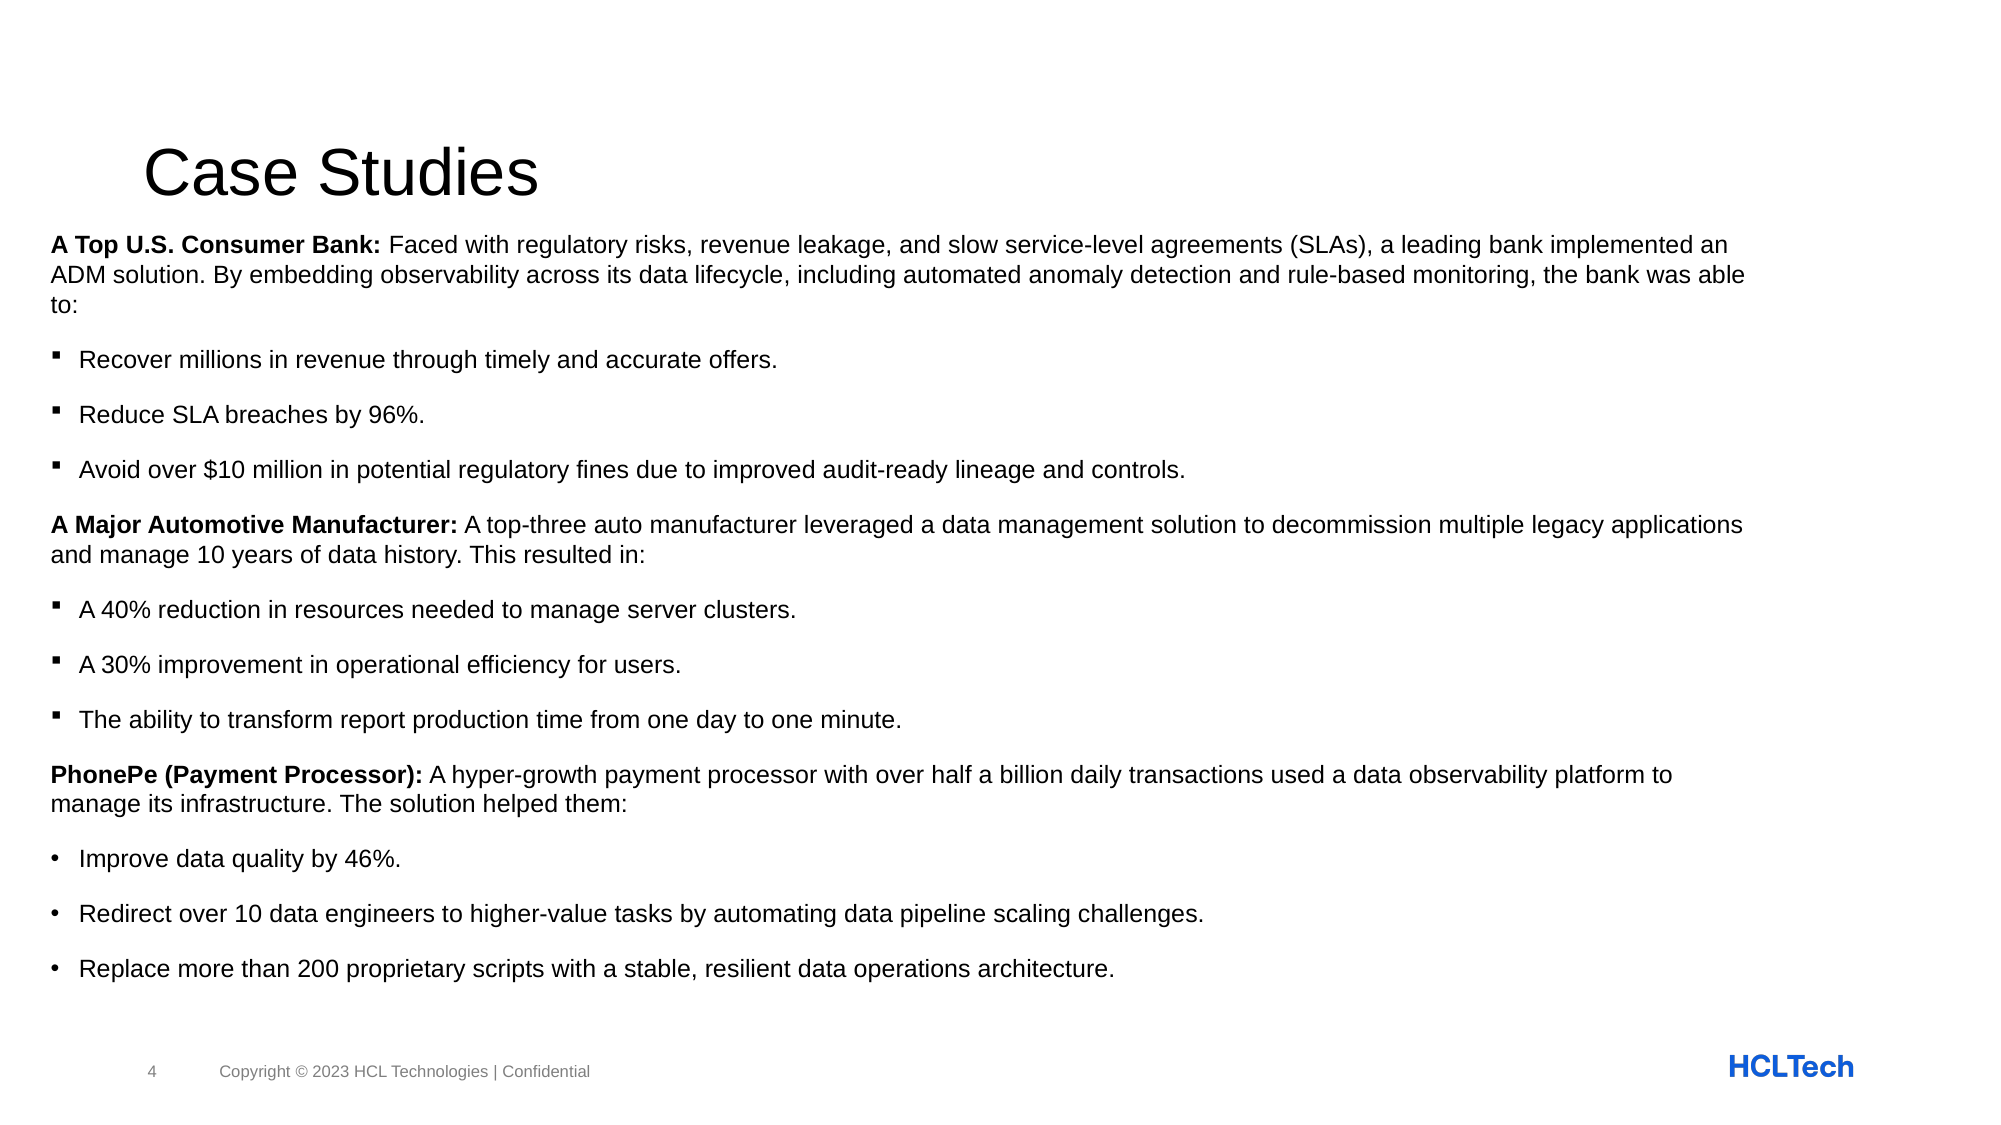

# Case Studies
A Top U.S. Consumer Bank: Faced with regulatory risks, revenue leakage, and slow service-level agreements (SLAs), a leading bank implemented an ADM solution. By embedding observability across its data lifecycle, including automated anomaly detection and rule-based monitoring, the bank was able to:
Recover millions in revenue through timely and accurate offers.
Reduce SLA breaches by 96%.
Avoid over $10 million in potential regulatory fines due to improved audit-ready lineage and controls.
A Major Automotive Manufacturer: A top-three auto manufacturer leveraged a data management solution to decommission multiple legacy applications and manage 10 years of data history. This resulted in:
A 40% reduction in resources needed to manage server clusters.
A 30% improvement in operational efficiency for users.
The ability to transform report production time from one day to one minute.
PhonePe (Payment Processor): A hyper-growth payment processor with over half a billion daily transactions used a data observability platform to manage its infrastructure. The solution helped them:
Improve data quality by 46%.
Redirect over 10 data engineers to higher-value tasks by automating data pipeline scaling challenges.
Replace more than 200 proprietary scripts with a stable, resilient data operations architecture.

4
Copyright © 2023 HCL Technologies | Confidential